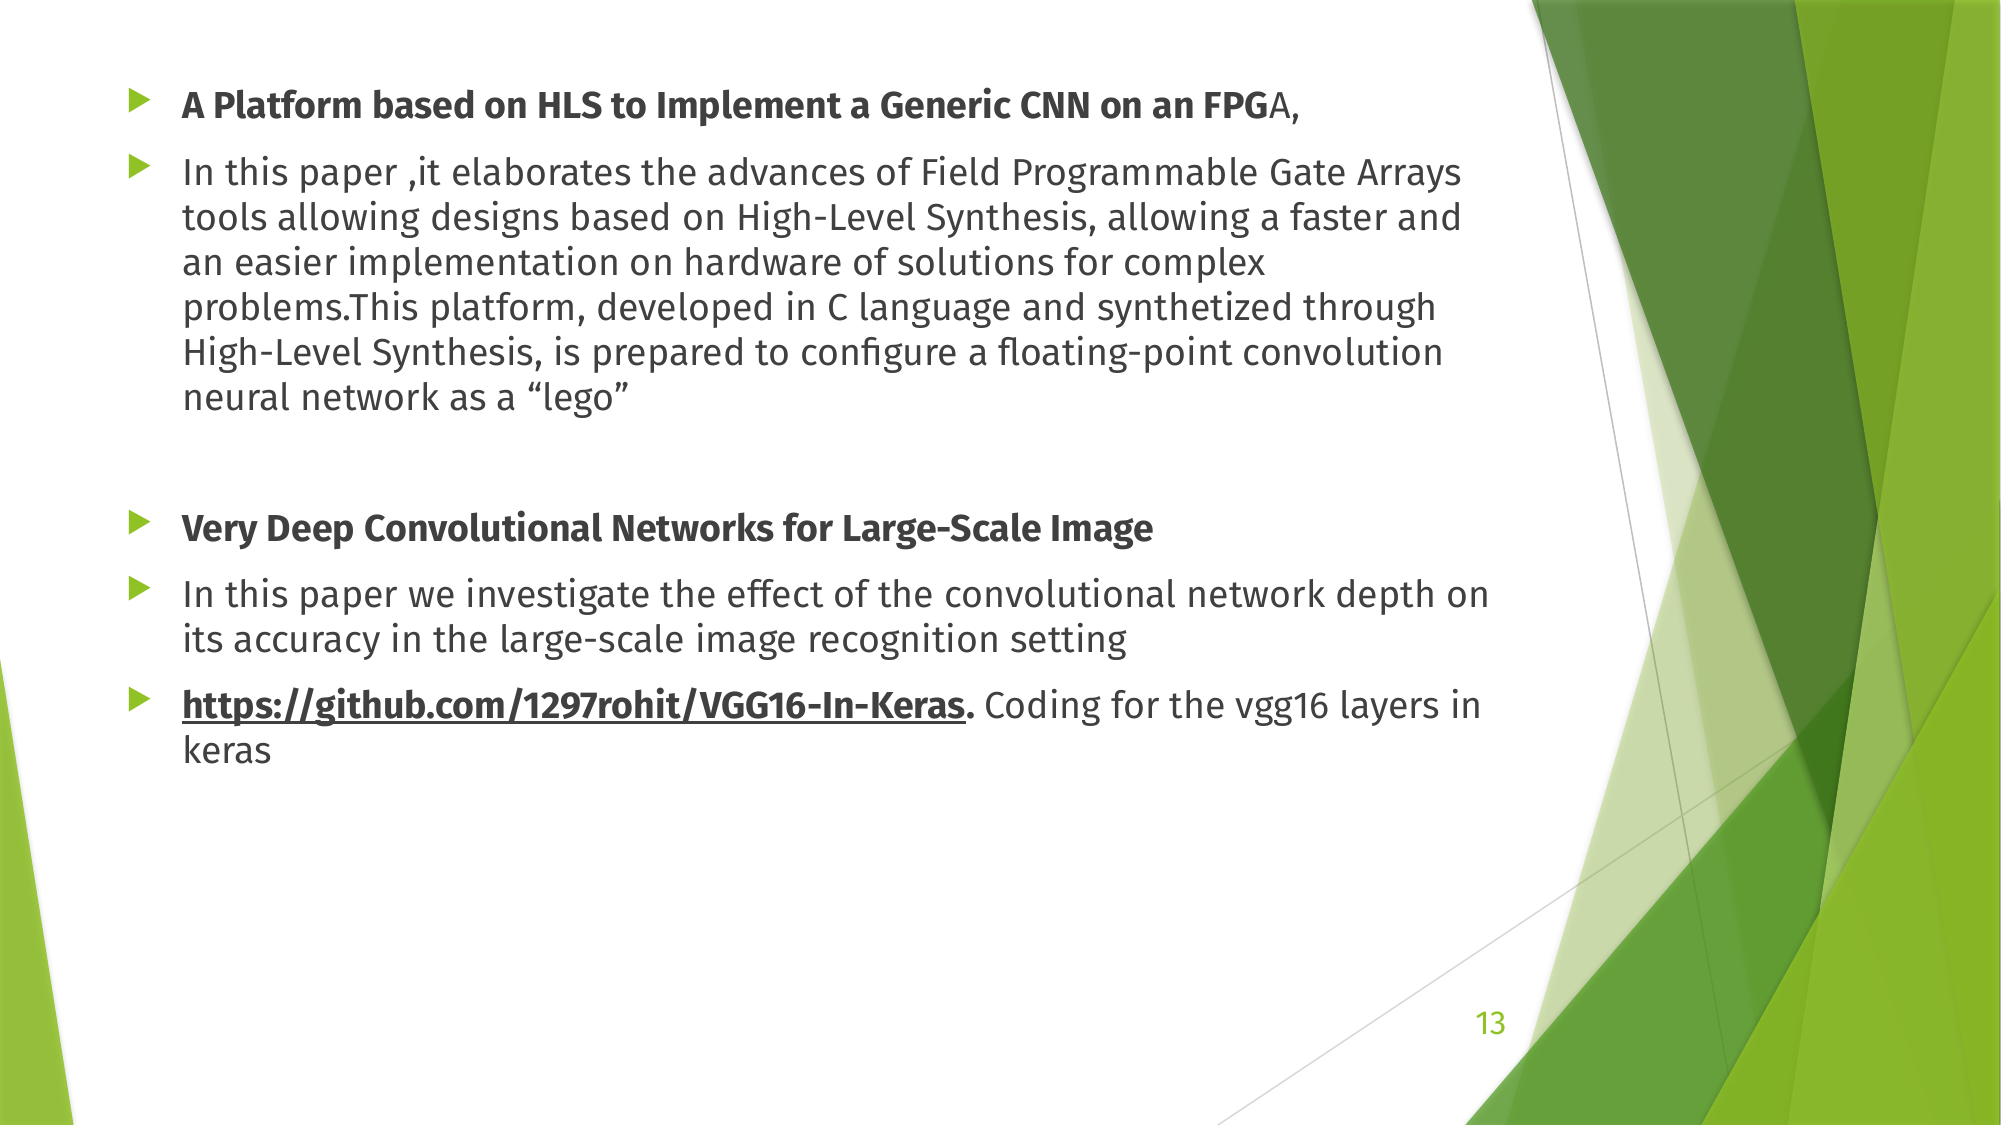

A Platform based on HLS to Implement a Generic CNN on an FPGA,
In this paper ,it elaborates the advances of Field Programmable Gate Arrays tools allowing designs based on High-Level Synthesis, allowing a faster and an easier implementation on hardware of solutions for complex problems.This platform, developed in C language and synthetized through High-Level Synthesis, is prepared to configure a floating-point convolution neural network as a “lego”

Very Deep Convolutional Networks for Large-Scale Image
In this paper we investigate the effect of the convolutional network depth on its accuracy in the large-scale image recognition setting
https://github.com/1297rohit/VGG16-In-Keras. Coding for the vgg16 layers in keras

13